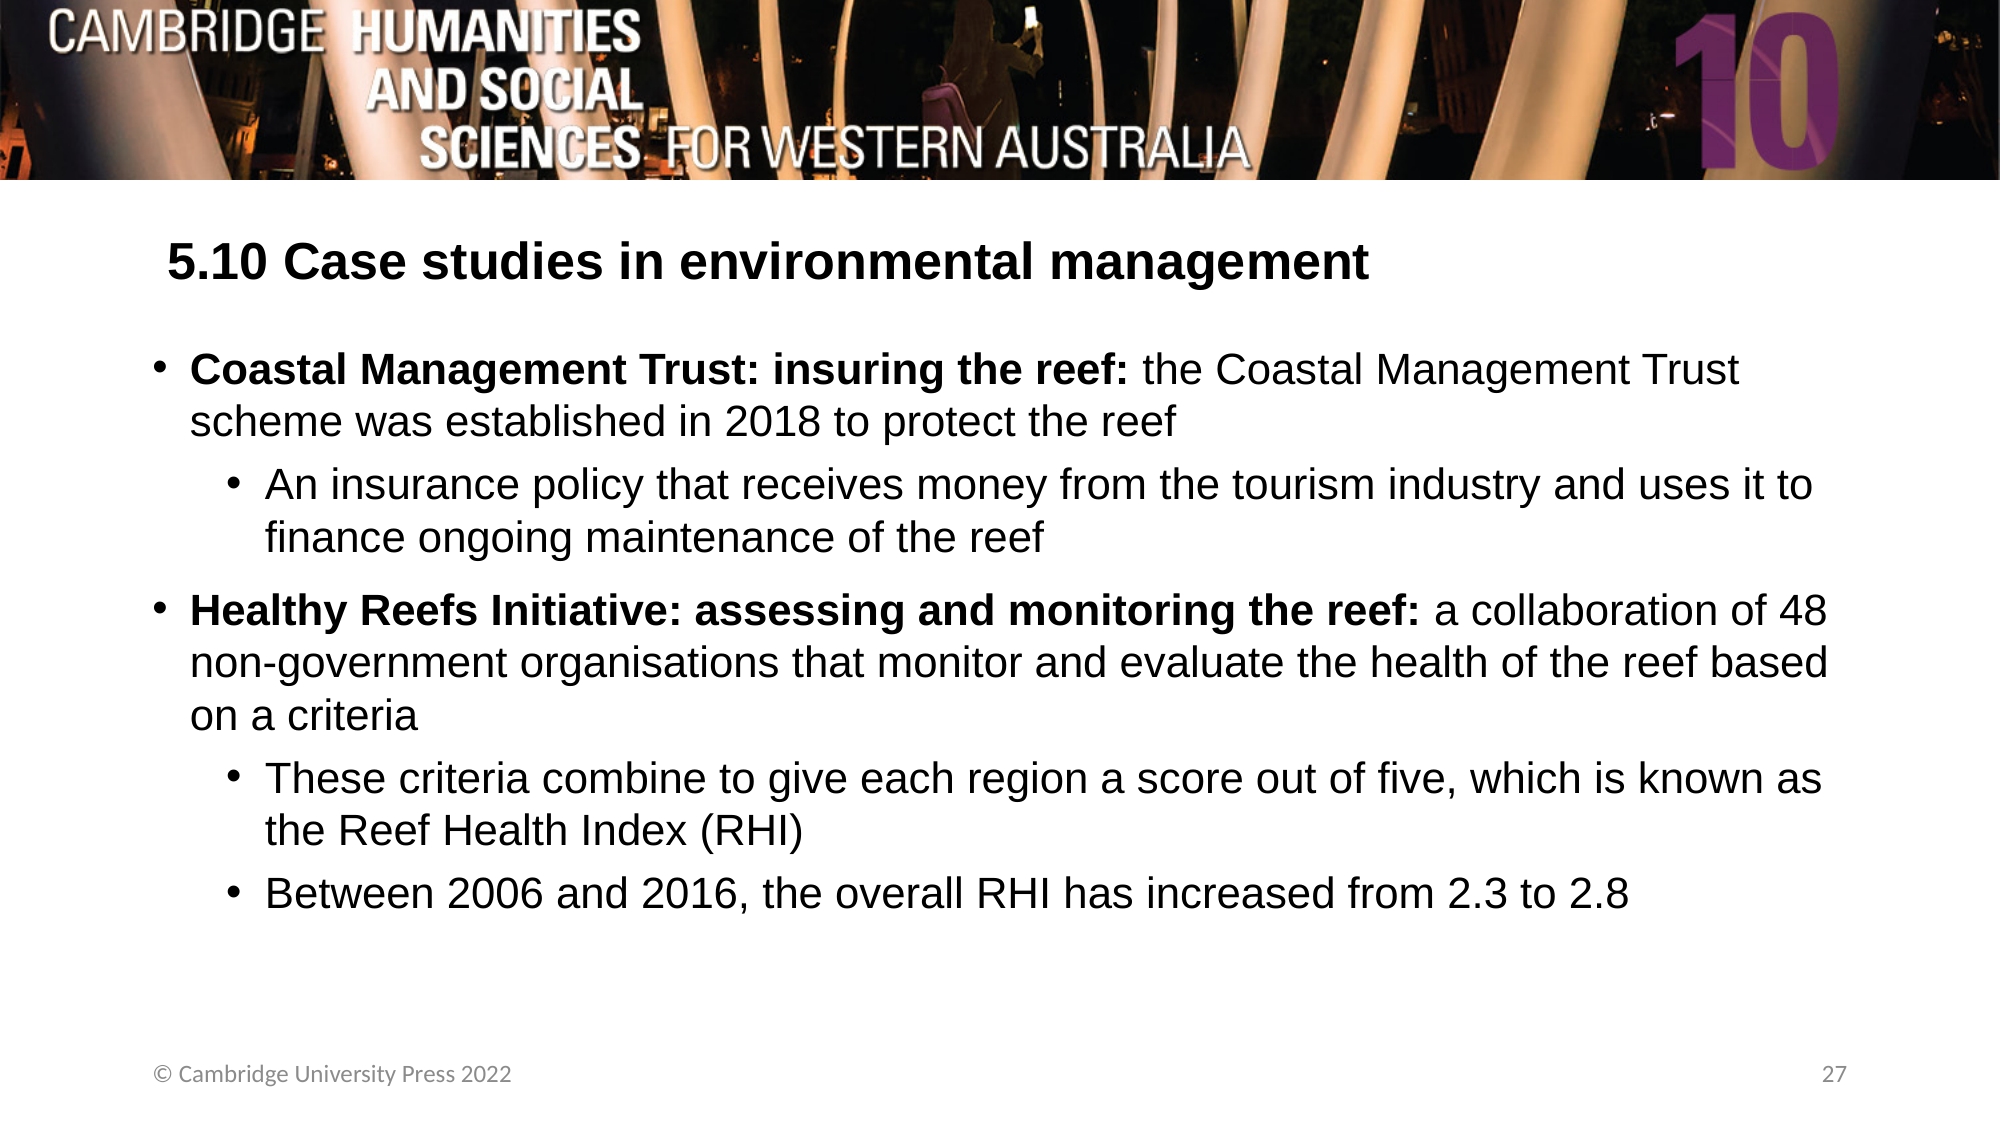

# 5.10 Case studies in environmental management

Coastal Management Trust: insuring the reef: the Coastal Management Trust scheme was established in 2018 to protect the reef
An insurance policy that receives money from the tourism industry and uses it to finance ongoing maintenance of the reef
Healthy Reefs Initiative: assessing and monitoring the reef: a collaboration of 48 non-government organisations that monitor and evaluate the health of the reef based on a criteria
These criteria combine to give each region a score out of five, which is known as the Reef Health Index (RHI)
Between 2006 and 2016, the overall RHI has increased from 2.3 to 2.8

© Cambridge University Press 2022
27